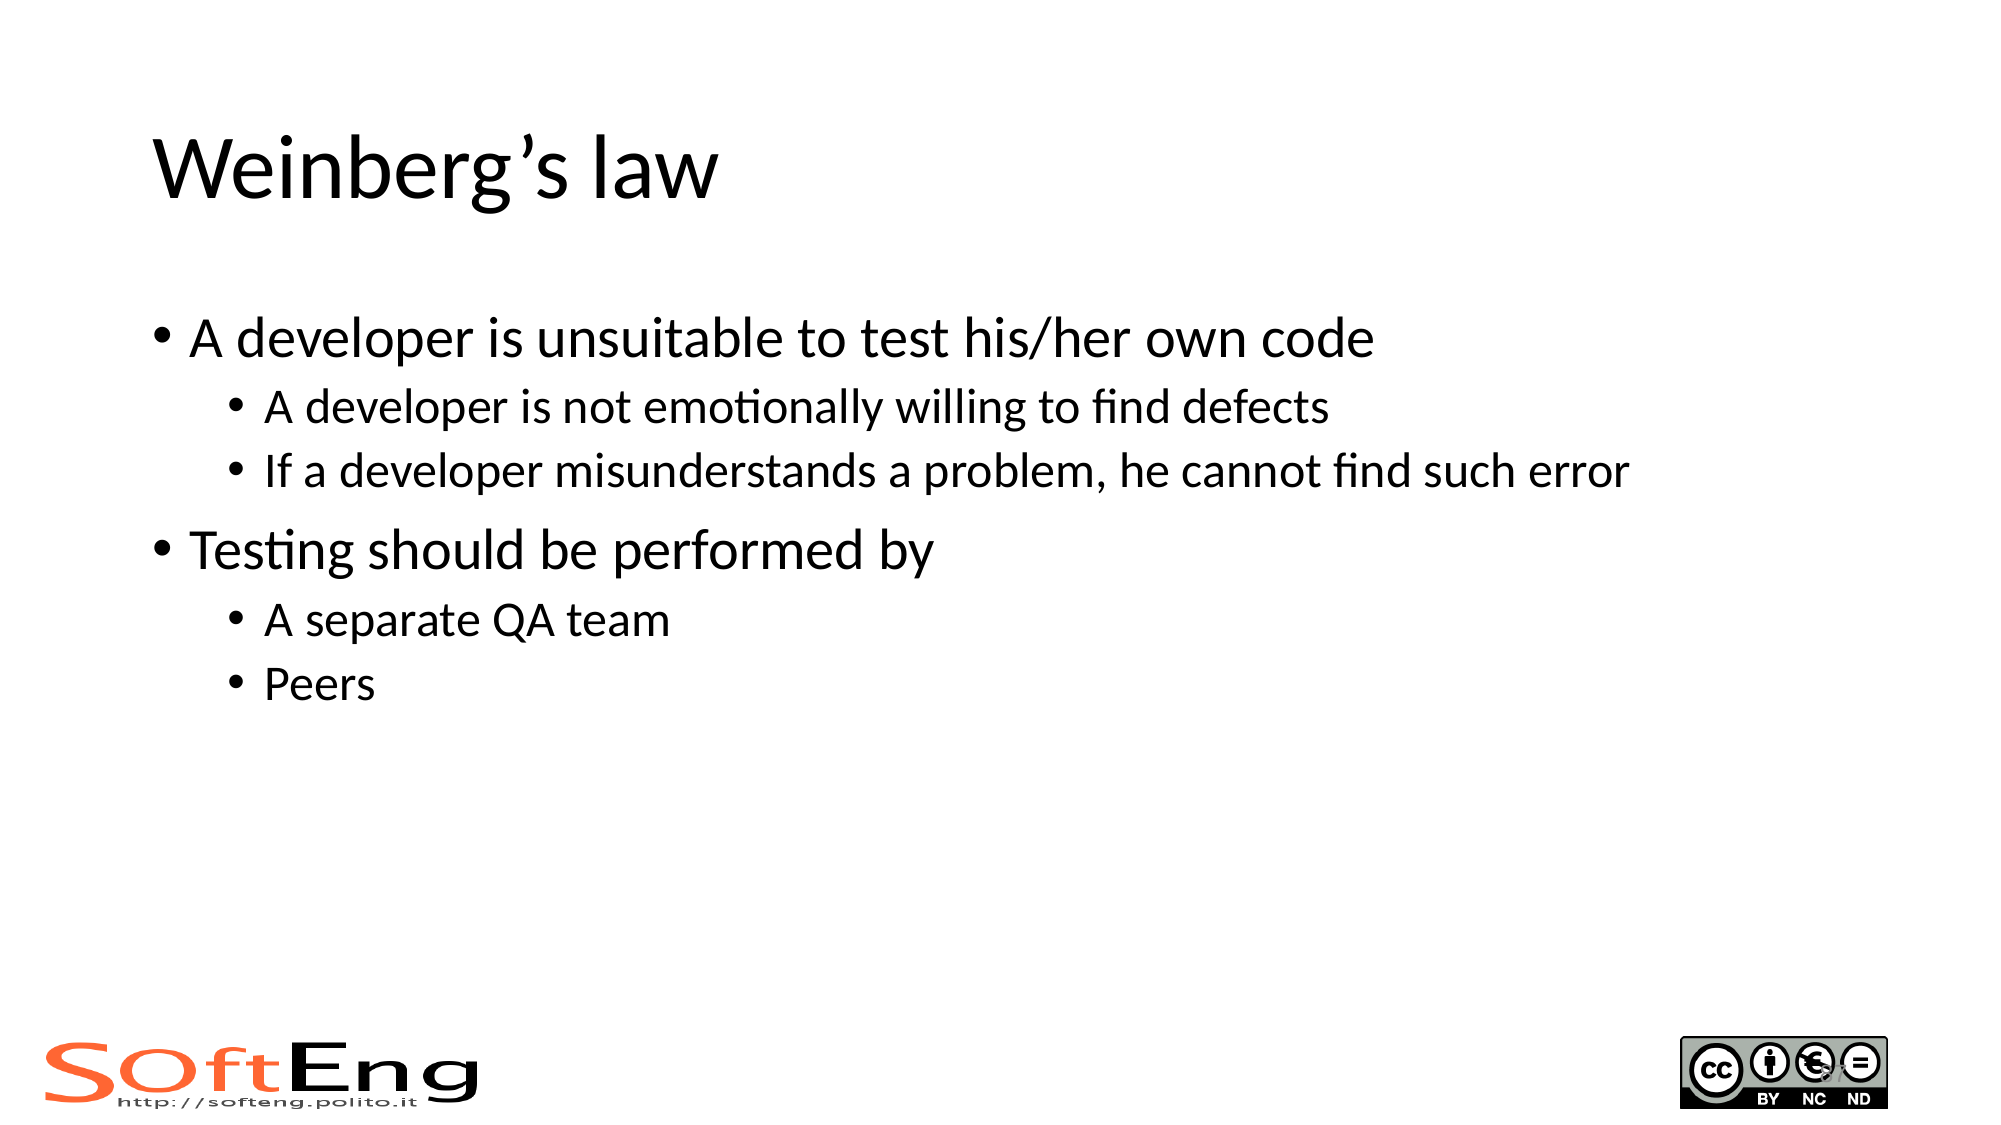

# Weinberg’s law
A developer is unsuitable to test his/her own code
A developer is not emotionally willing to find defects
If a developer misunderstands a problem, he cannot find such error
Testing should be performed by
A separate QA team
Peers
87